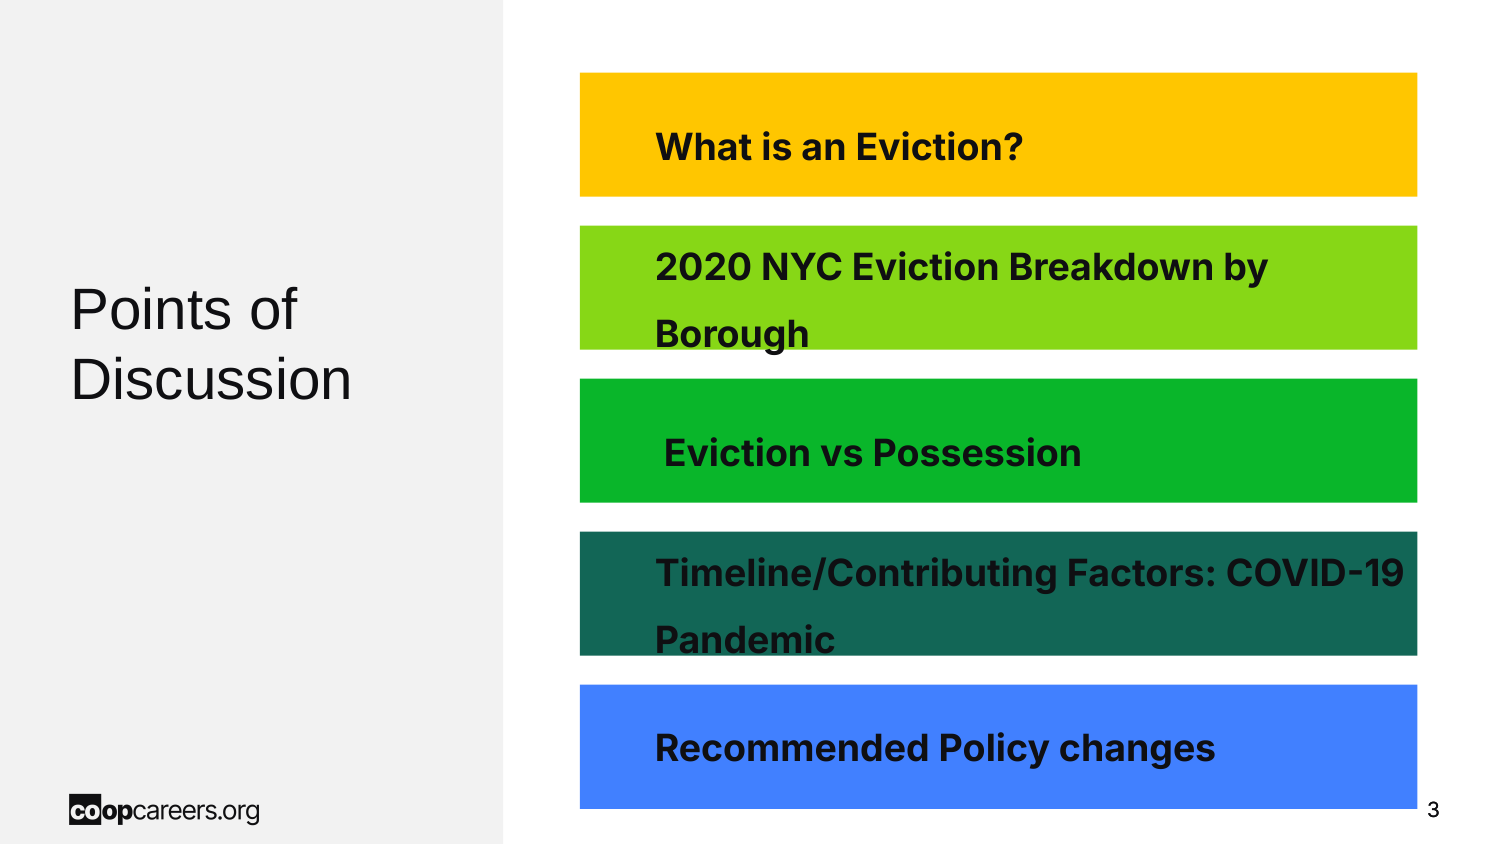

What is an Eviction?
# Points of Discussion
2020 NYC Eviction Breakdown by Borough
 Eviction vs Possession
Timeline/Contributing Factors: COVID-19 Pandemic

Recommended Policy changes

3
3